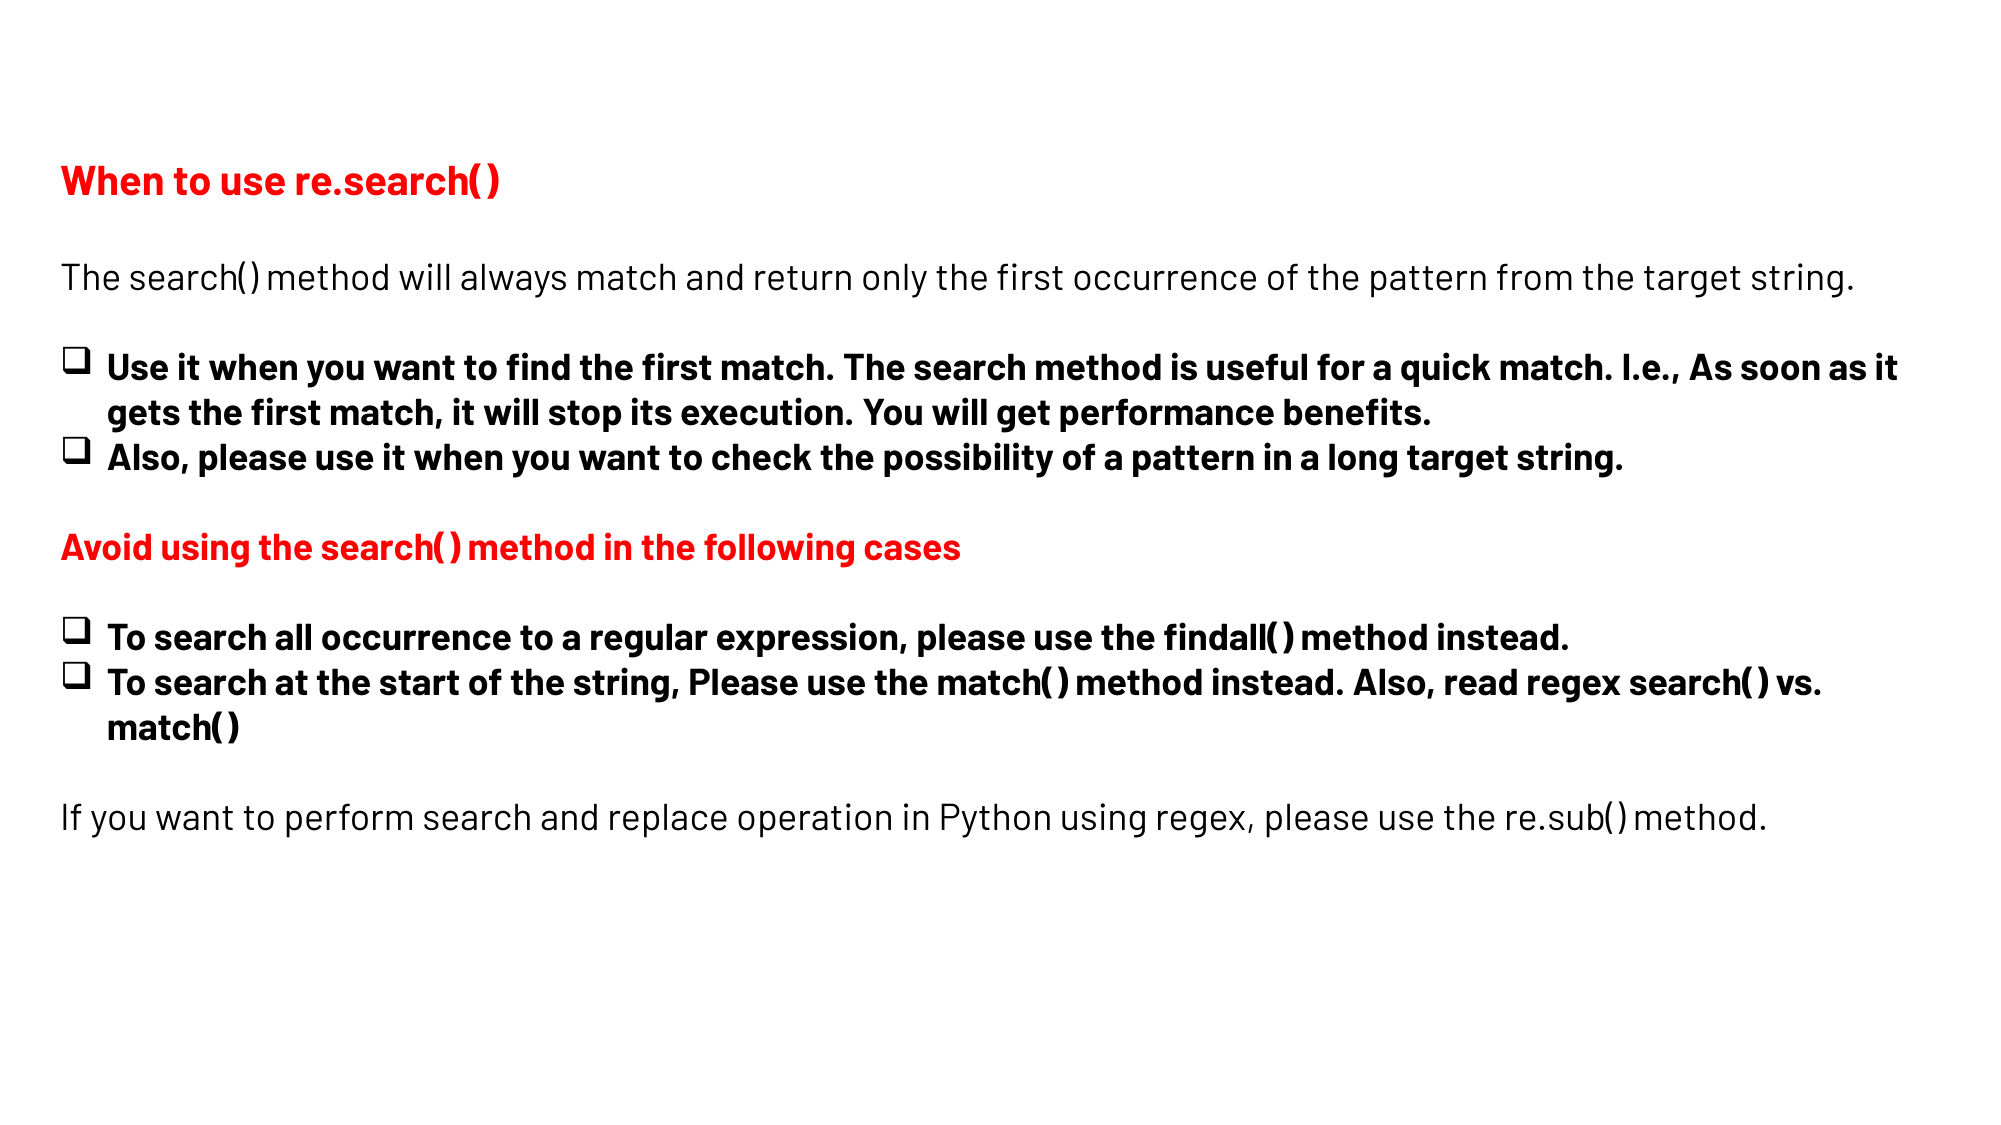

When to use re.search()

The search() method will always match and return only the first occurrence of the pattern from the target string.

Use it when you want to find the first match. The search method is useful for a quick match. I.e., As soon as it gets the first match, it will stop its execution. You will get performance benefits.
Also, please use it when you want to check the possibility of a pattern in a long target string.

Avoid using the search() method in the following cases

To search all occurrence to a regular expression, please use the findall() method instead.
To search at the start of the string, Please use the match() method instead. Also, read regex search() vs. match()

If you want to perform search and replace operation in Python using regex, please use the re.sub() method.